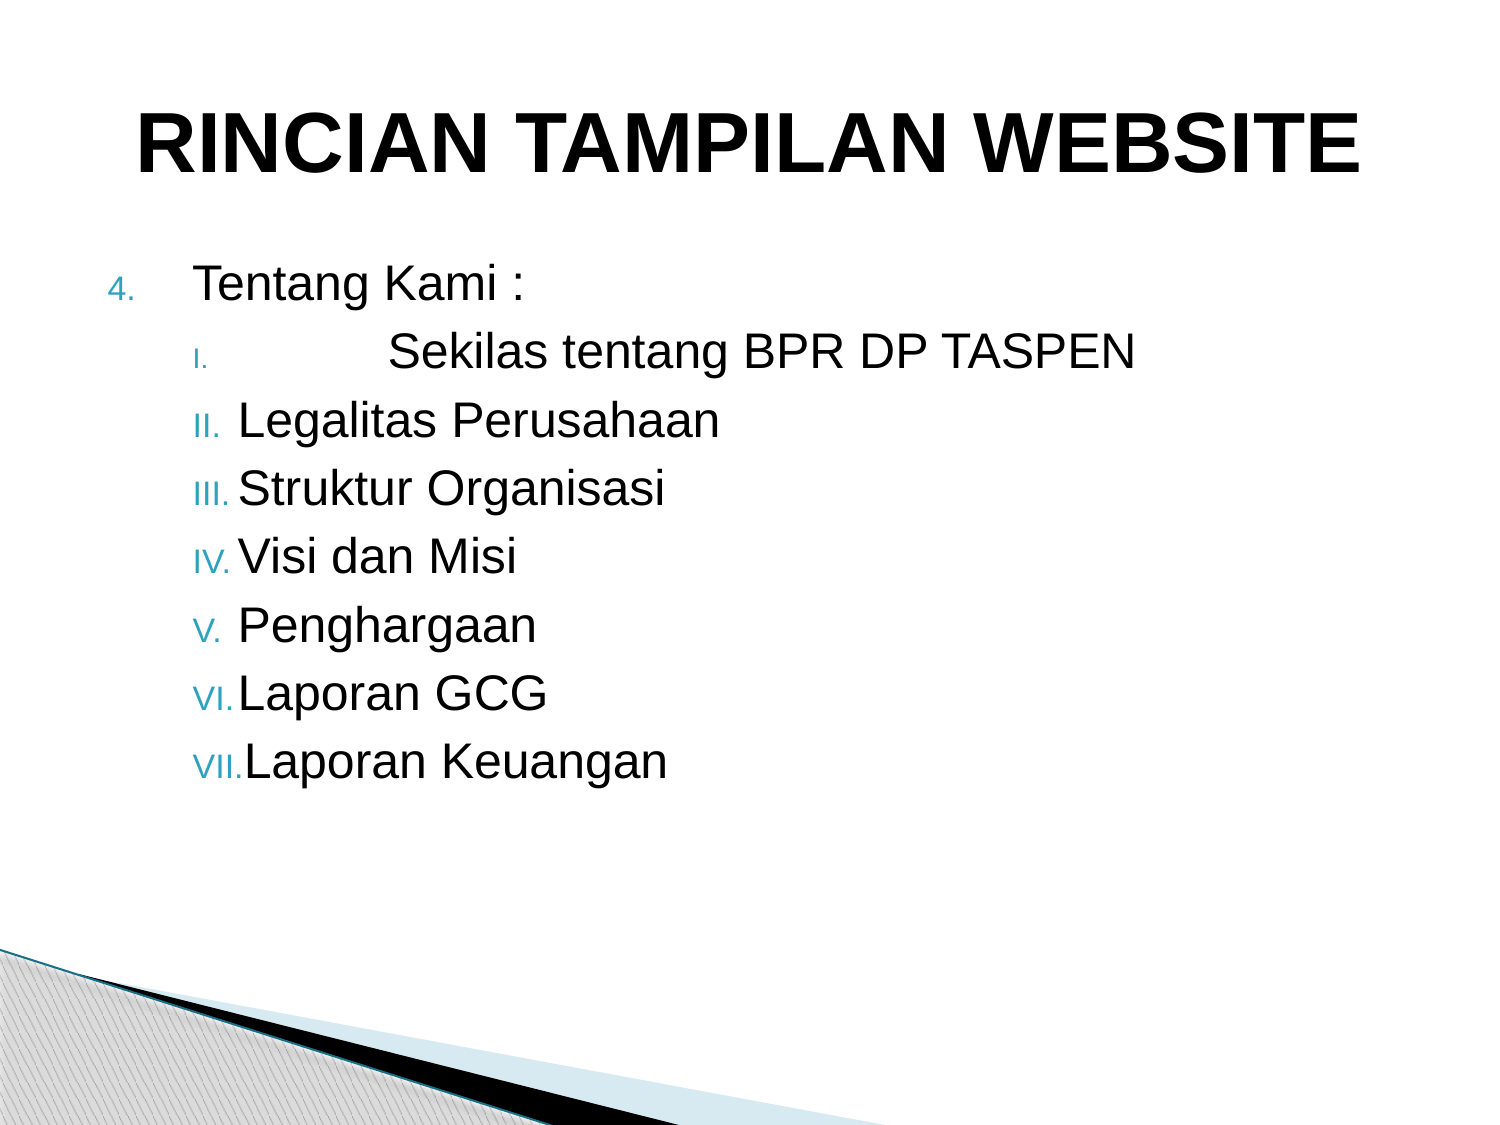

# RINCIAN TAMPILAN WEBSITE
Tentang Kami :
	Sekilas tentang BPR DP TASPEN
Legalitas Perusahaan
Struktur Organisasi
Visi dan Misi
Penghargaan
Laporan GCG
Laporan Keuangan